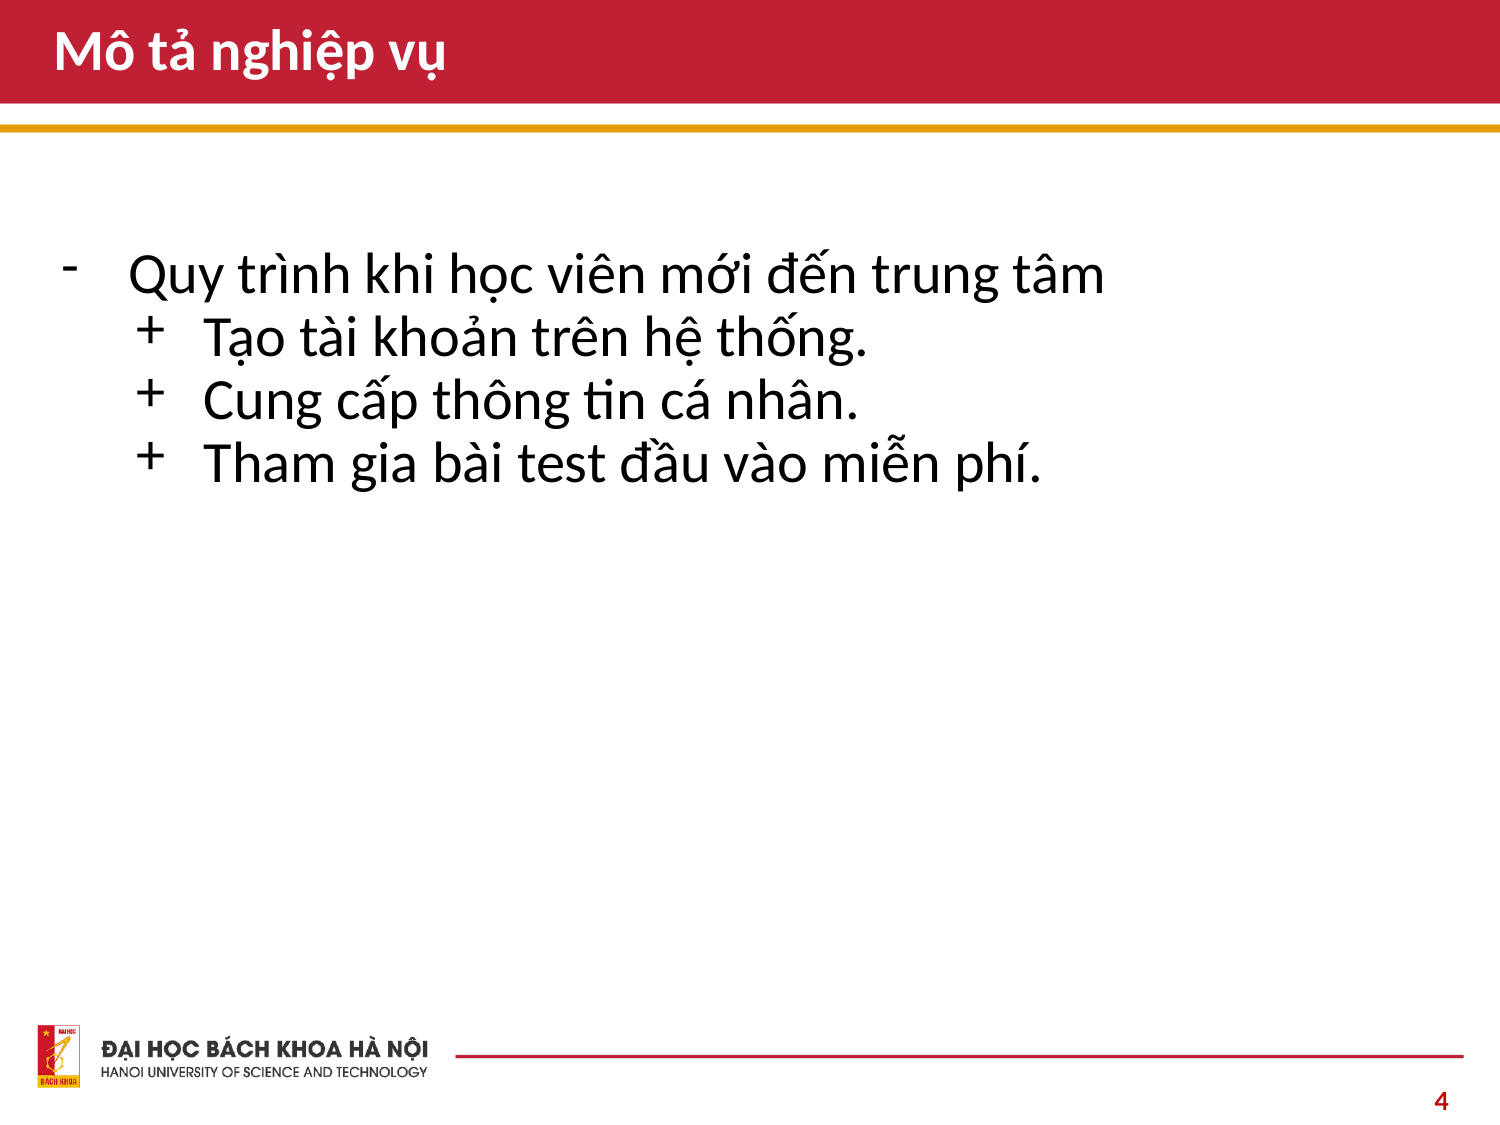

# Mô tả nghiệp vụ
Quy trình khi học viên mới đến trung tâm
Tạo tài khoản trên hệ thống.
Cung cấp thông tin cá nhân.
Tham gia bài test đầu vào miễn phí.

4